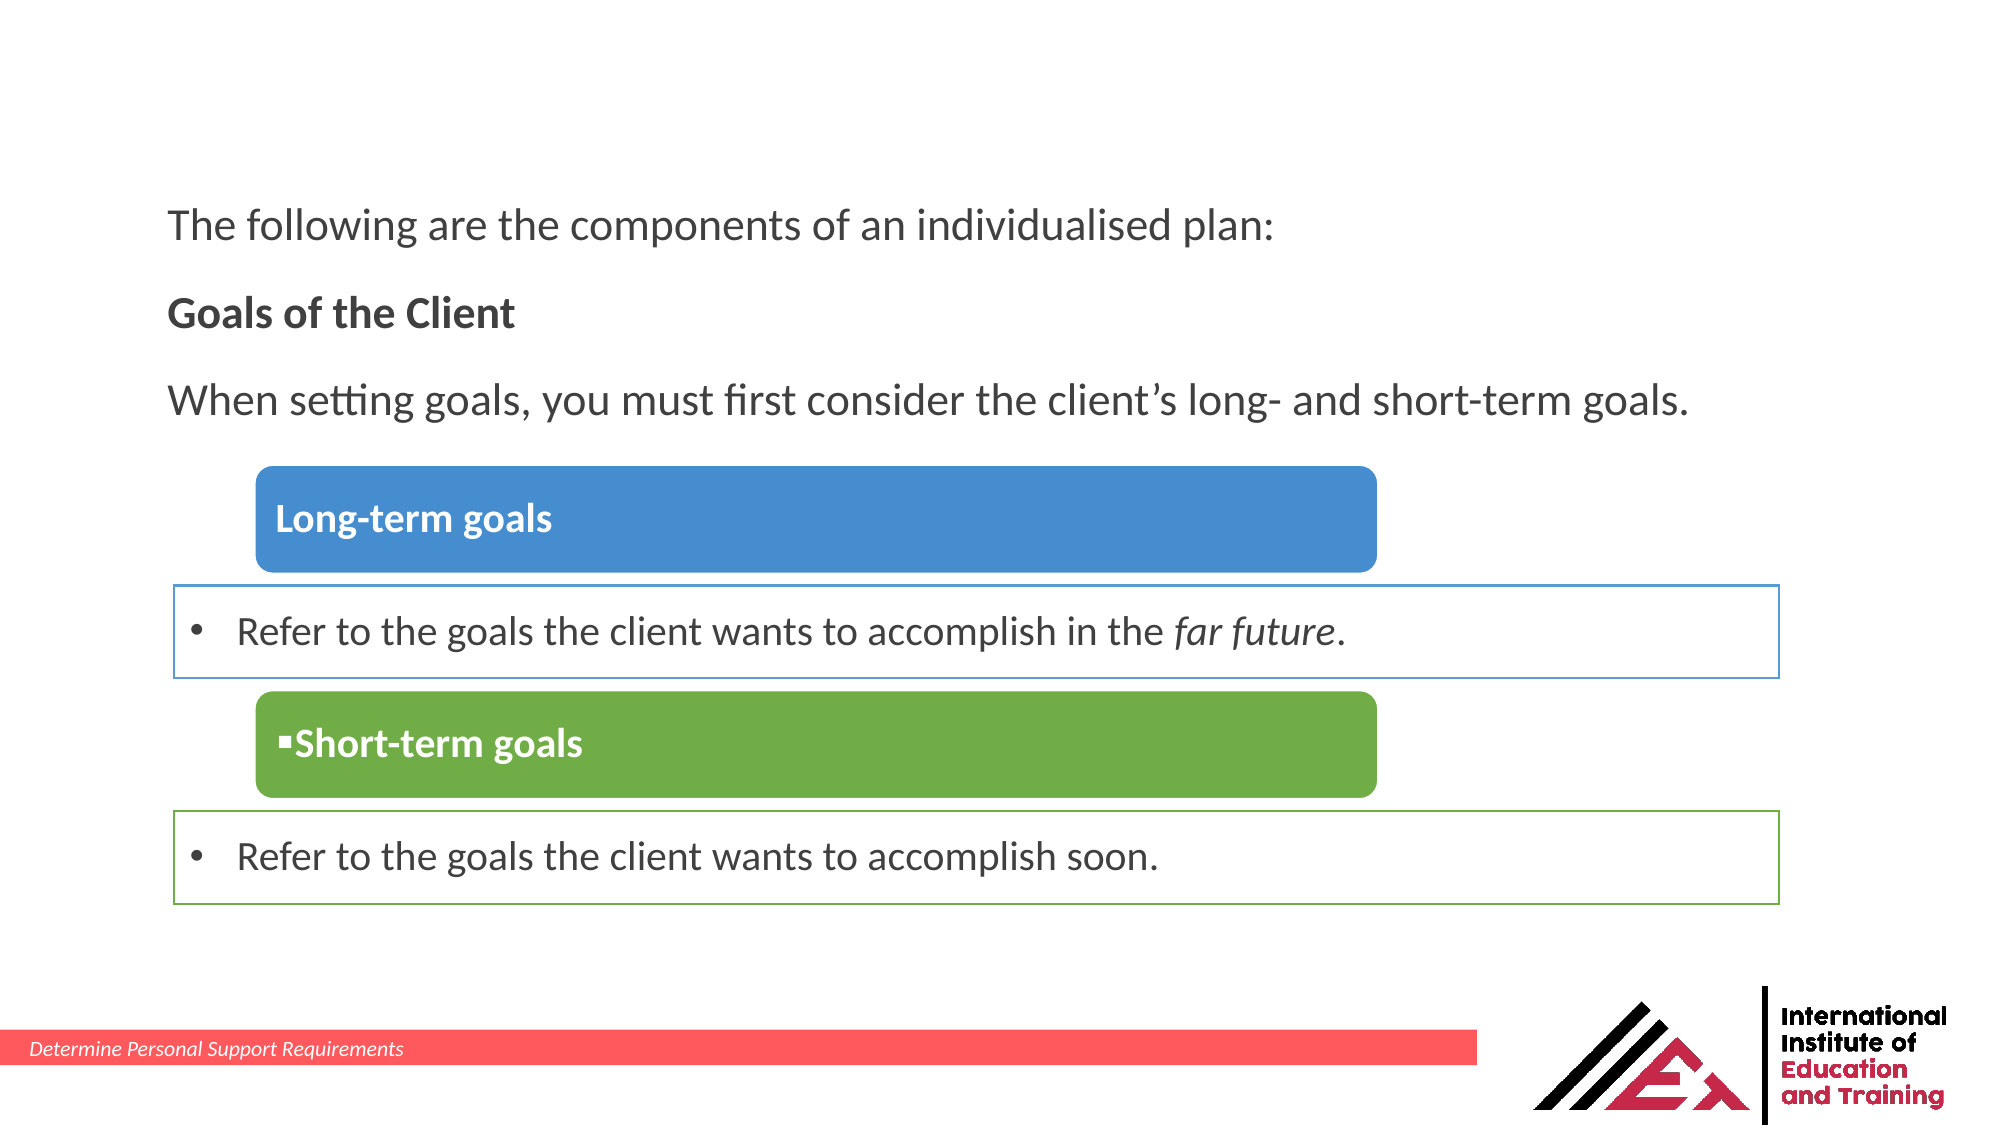

The following are the components of an individualised plan:
Goals of the Client
When setting goals, you must first consider the client’s long- and short-term goals.

Long-term goals
Refer to the goals the client wants to accomplish in the far future.
Short-term goals
Refer to the goals the client wants to accomplish soon.
Determine Personal Support Requirements